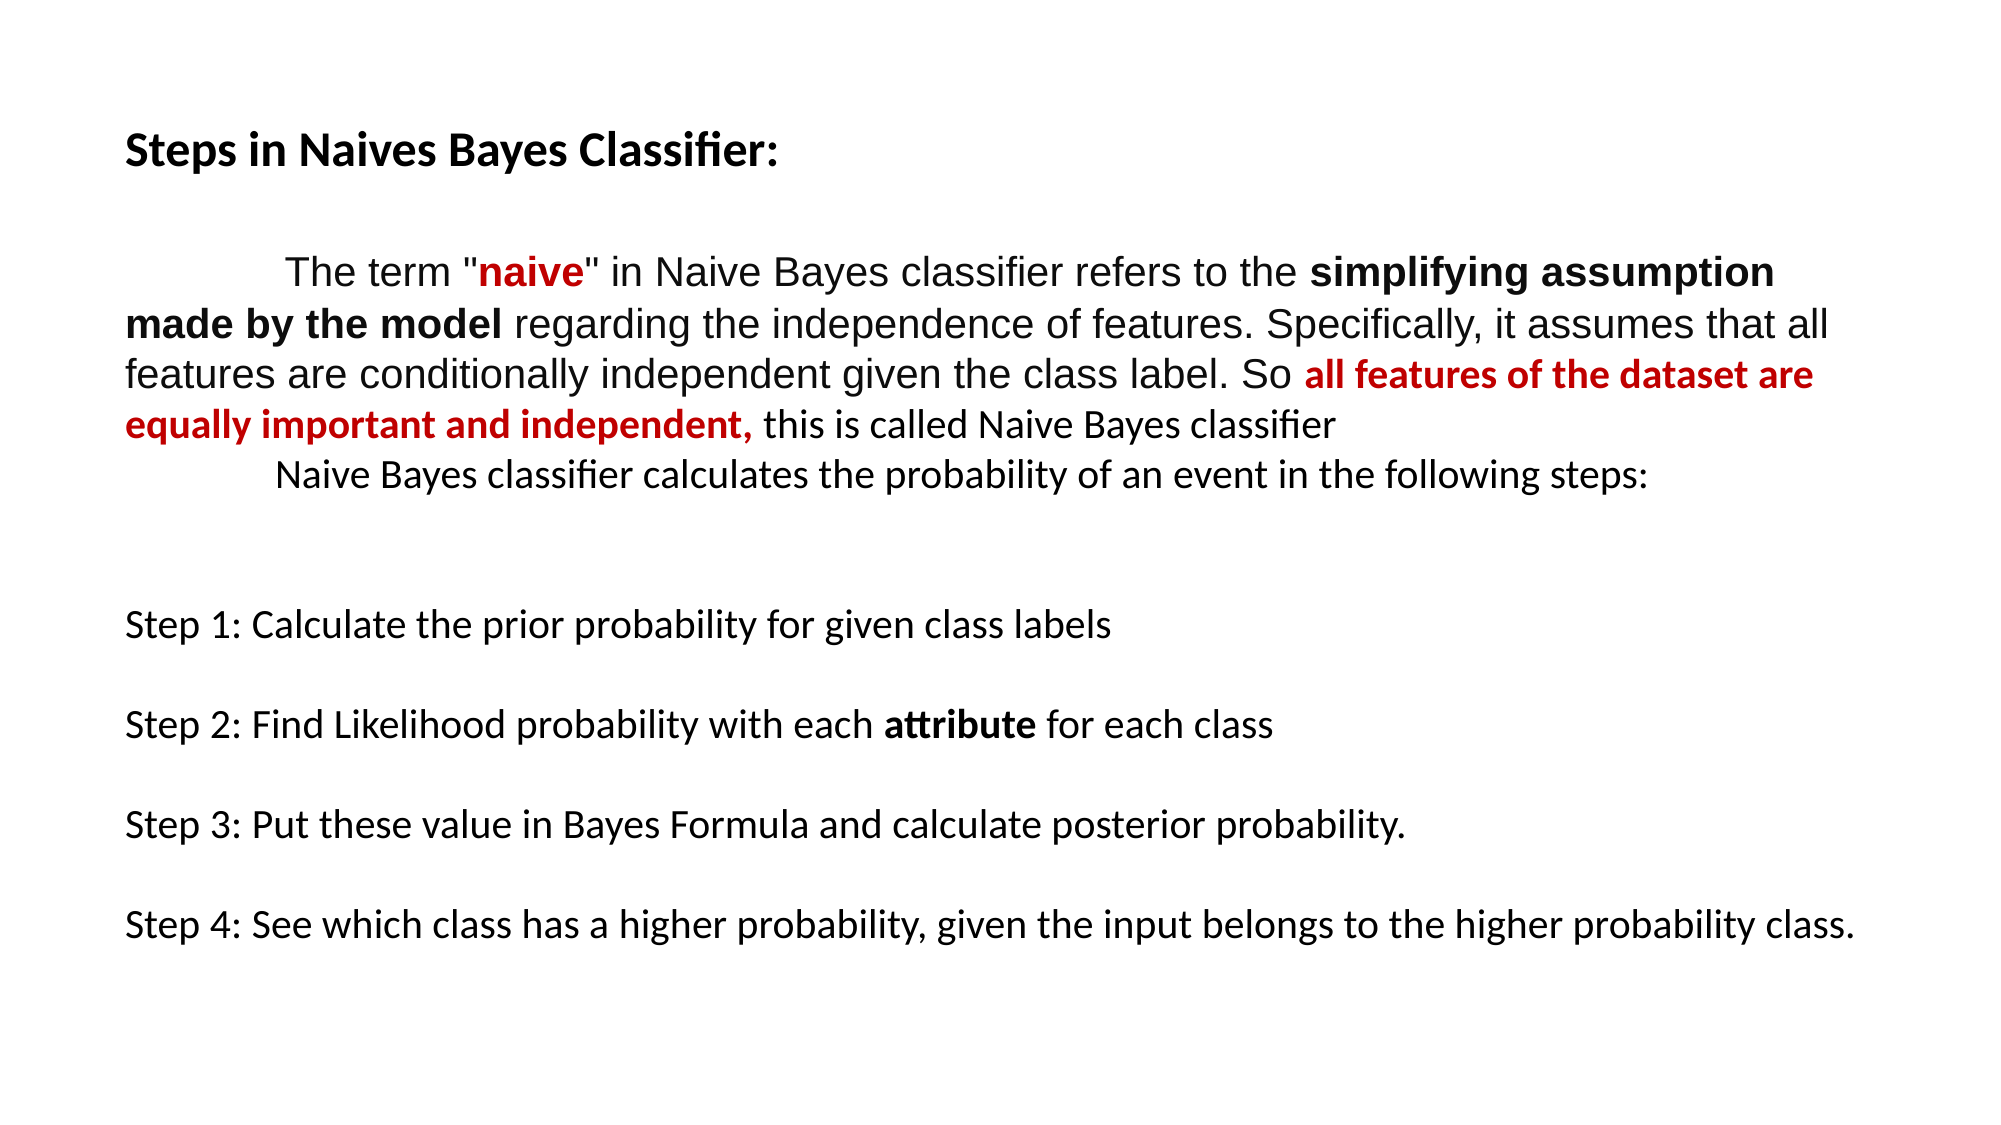

Steps in Naives Bayes Classifier:

	 The term "naive" in Naive Bayes classifier refers to the simplifying assumption made by the model regarding the independence of features. Specifically, it assumes that all features are conditionally independent given the class label. So all features of the dataset are equally important and independent, this is called Naive Bayes classifier
	Naive Bayes classifier calculates the probability of an event in the following steps:

Step 1: Calculate the prior probability for given class labels
Step 2: Find Likelihood probability with each attribute for each class
Step 3: Put these value in Bayes Formula and calculate posterior probability.
Step 4: See which class has a higher probability, given the input belongs to the higher probability class.